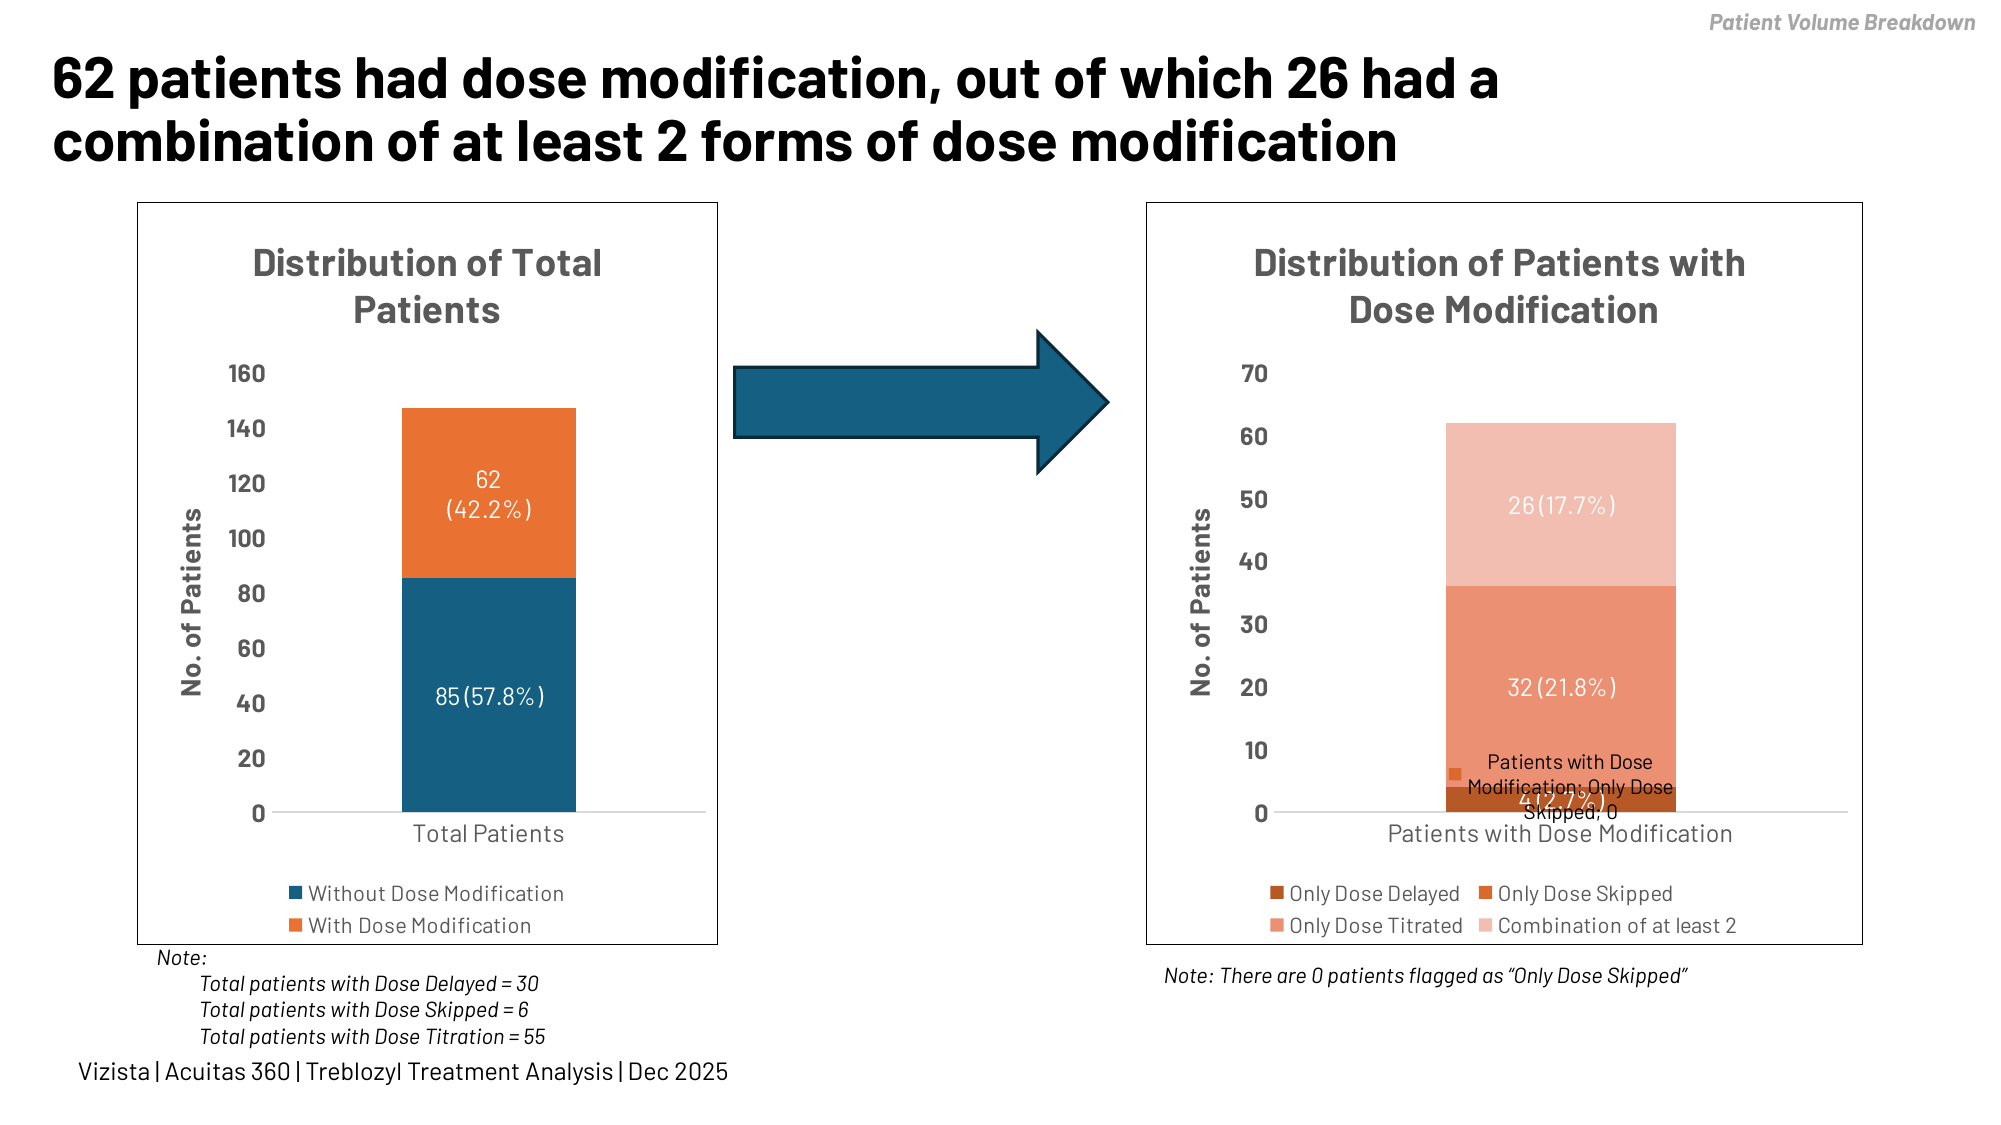

Patient Volume Breakdown
# 62 patients had dose modification, out of which 26 had a combination of at least 2 forms of dose modification

### Chart: Distribution of Total Patients

| Category | Without Dose Modification | With Dose Modification |
|---|---|---|
| Total Patients | 85.0 | 62.0 |

### Chart: Distribution of Patients with
Dose Modification

| Category | Only Dose Delayed | Only Dose Skipped | Only Dose Titrated | Combination of at least 2 |
|---|---|---|---|---|
| Patients with Dose Modification | 4.0 | 0.0 | 32.0 | 26.0 |
Note: There are 0 patients flagged as “Only Dose Skipped”
Note:
          Total patients with Dose Delayed = 30
          Total patients with Dose Skipped = 6
          Total patients with Dose Titration = 55
Vizista | Acuitas 360 | Treblozyl Treatment Analysis | Dec 2025